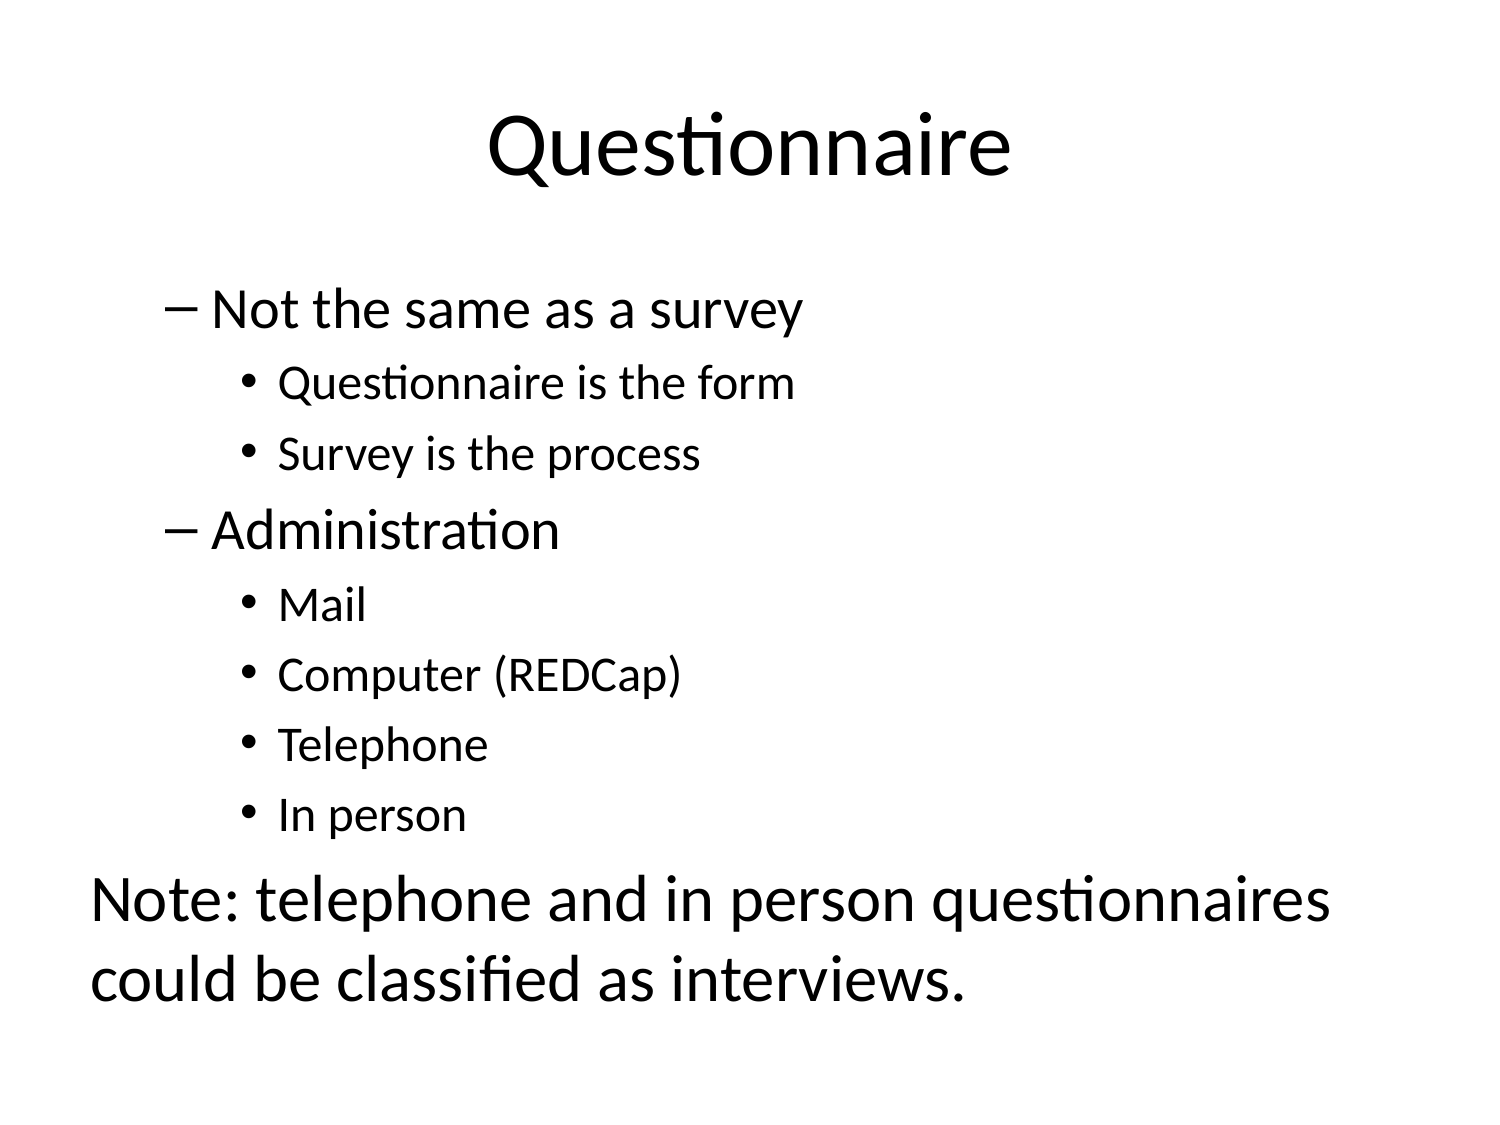

# Questionnaire
Not the same as a survey
Questionnaire is the form
Survey is the process
Administration
Mail
Computer (REDCap)
Telephone
In person
Note: telephone and in person questionnaires could be classified as interviews.